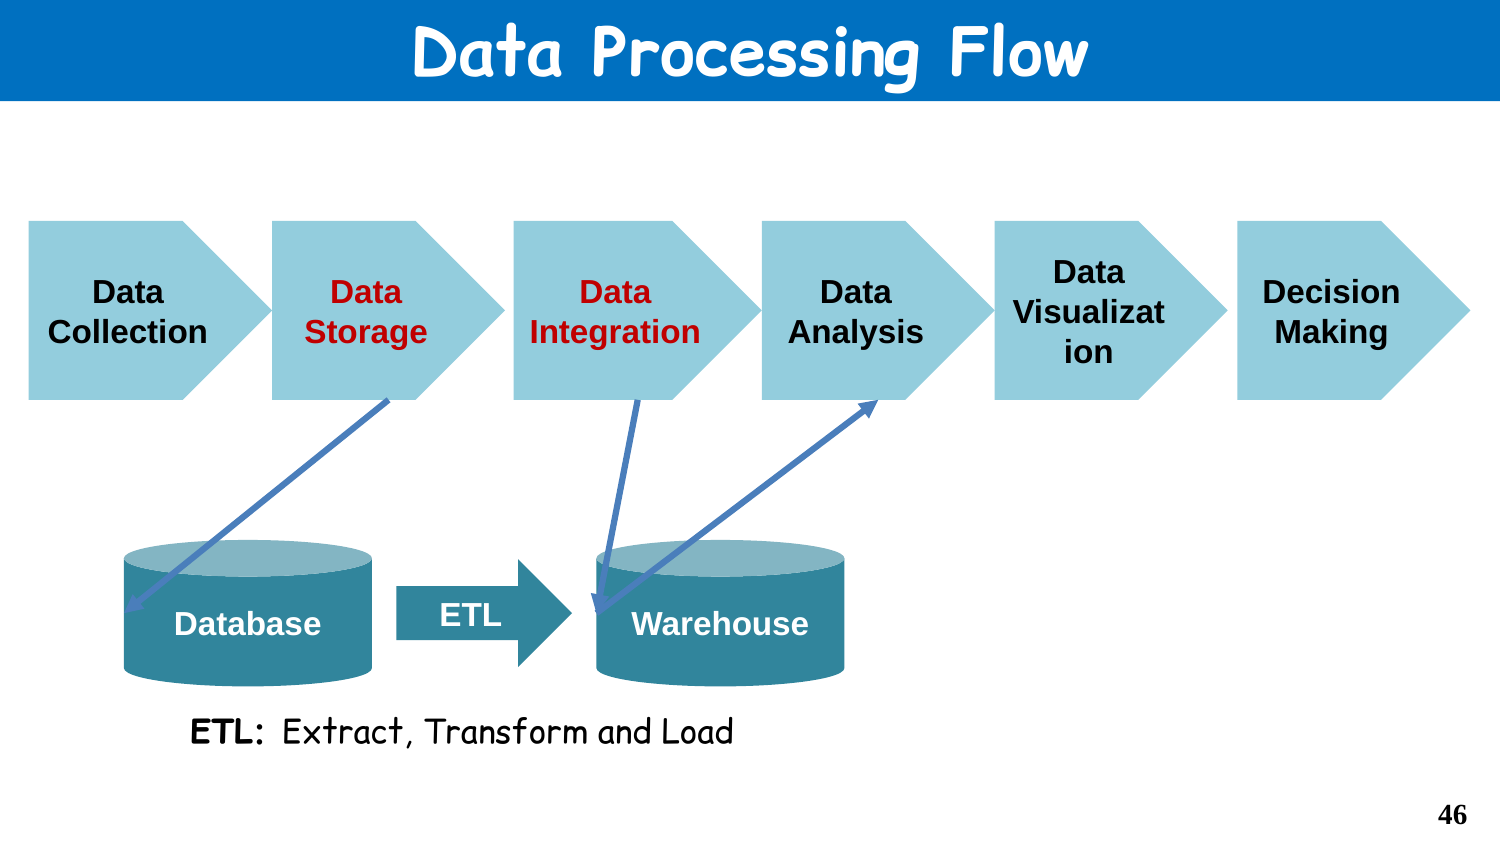

# Data Processing Flow
Data Visualization
Decision Making
Data Storage
Data Analysis
Data Collection
Data Integration
Warehouse
Database
ETL
ETL: Extract, Transform and Load